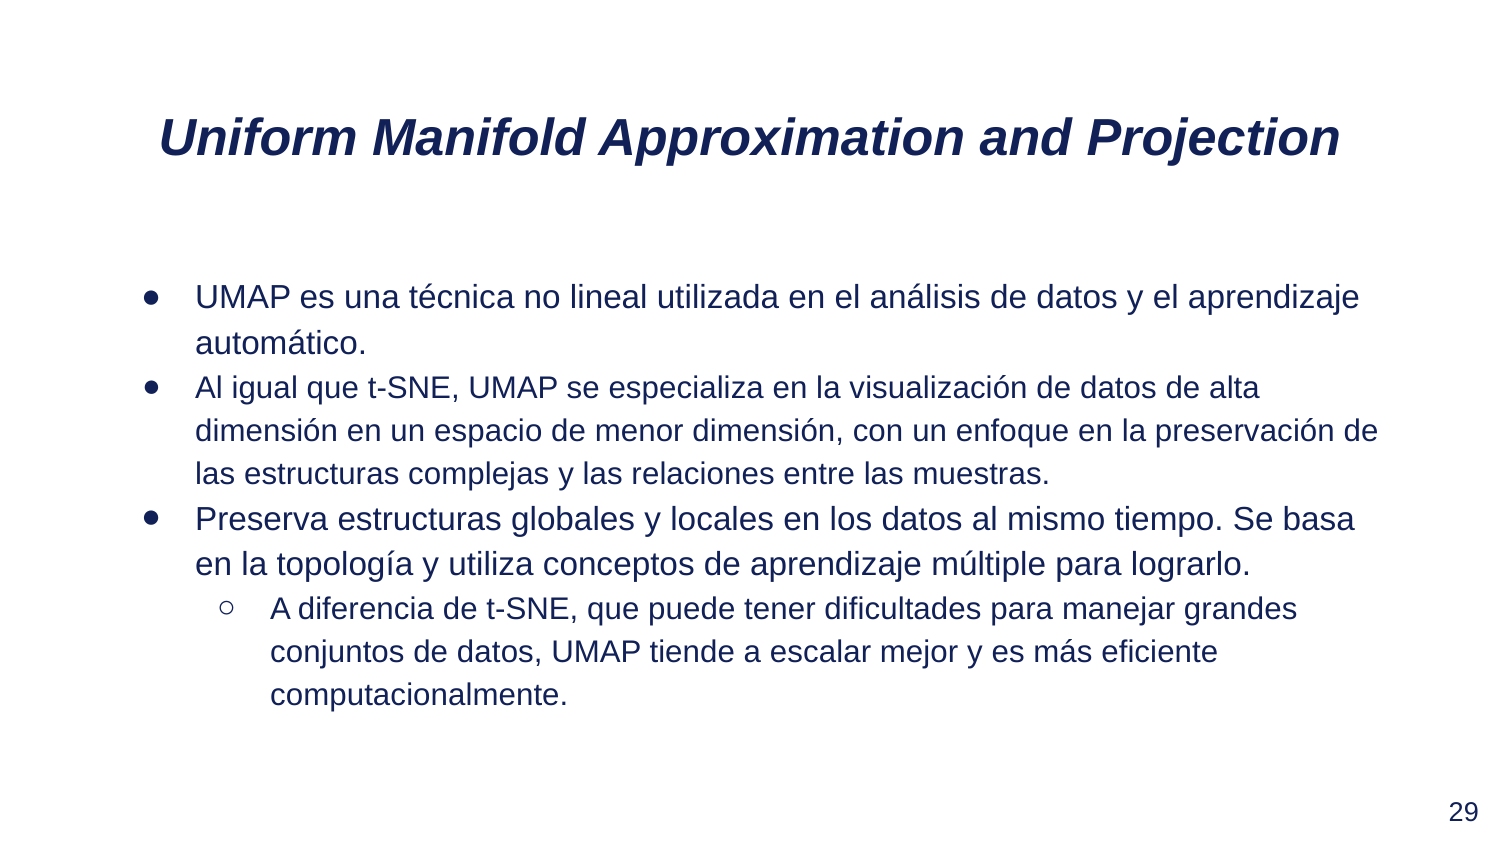

Uniform Manifold Approximation and Projection
UMAP es una técnica no lineal utilizada en el análisis de datos y el aprendizaje automático.
Al igual que t-SNE, UMAP se especializa en la visualización de datos de alta dimensión en un espacio de menor dimensión, con un enfoque en la preservación de las estructuras complejas y las relaciones entre las muestras.
Preserva estructuras globales y locales en los datos al mismo tiempo. Se basa en la topología y utiliza conceptos de aprendizaje múltiple para lograrlo.
A diferencia de t-SNE, que puede tener dificultades para manejar grandes conjuntos de datos, UMAP tiende a escalar mejor y es más eficiente computacionalmente.
29